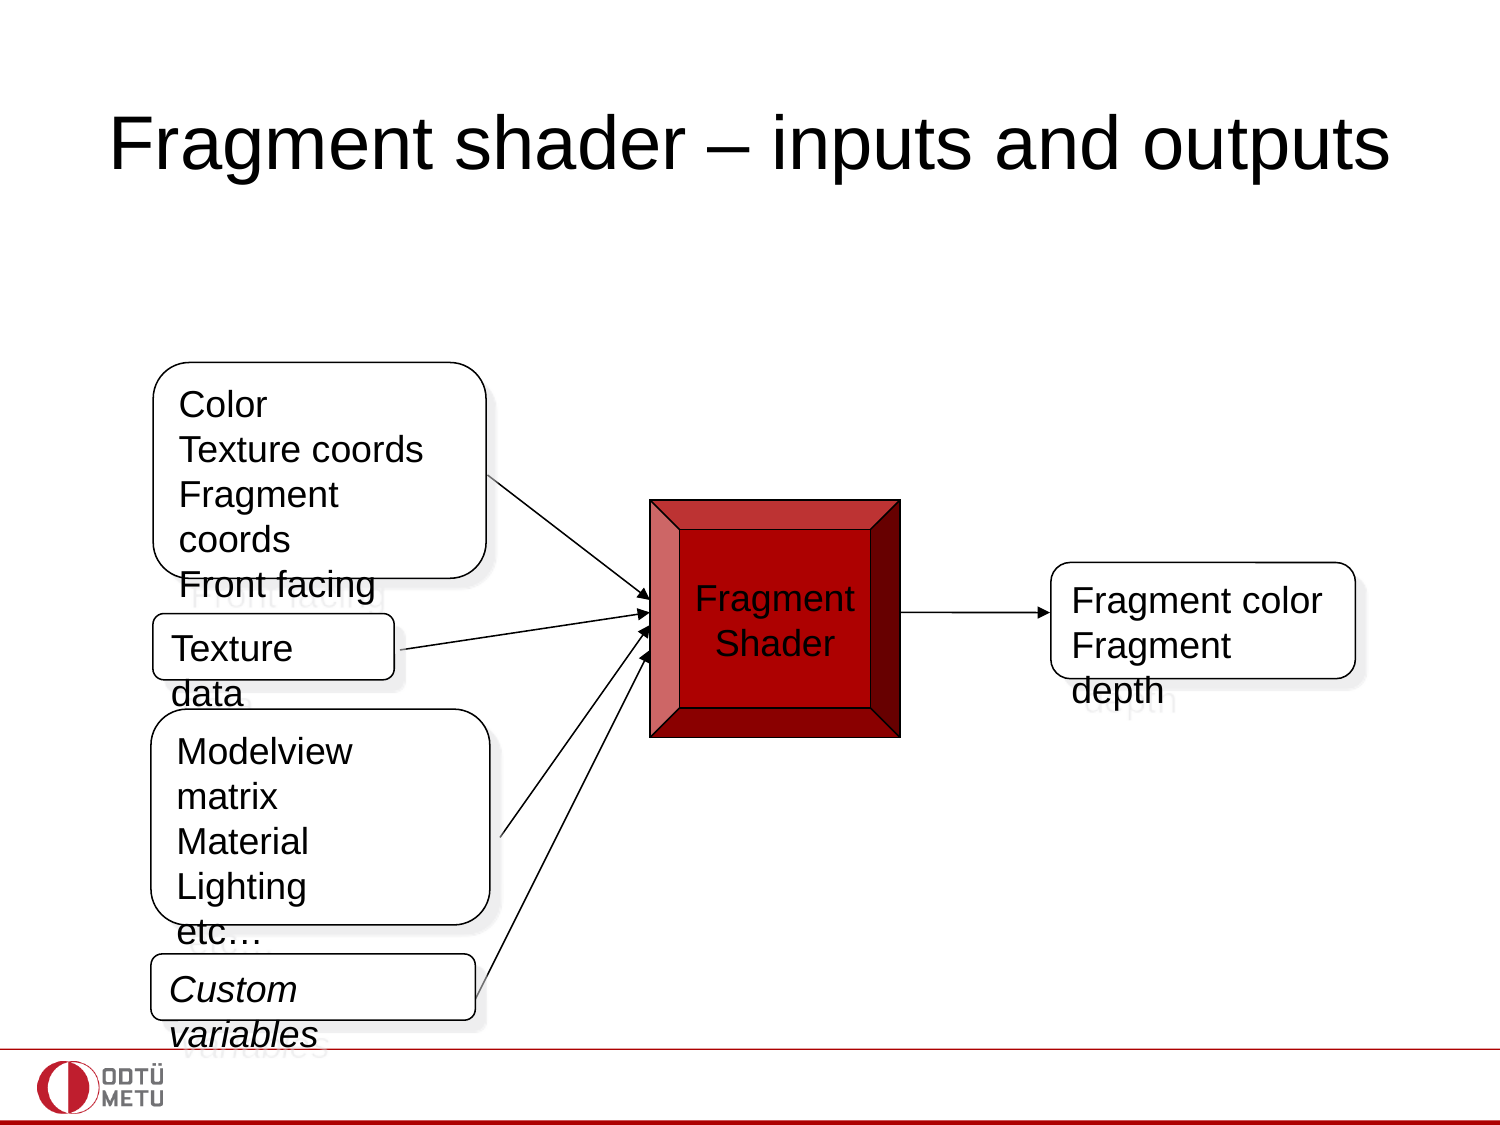

# Fragment shader – inputs and outputs
Color
Texture coords
Fragment coords
Front facing

Fragment
Shader
Fragment color
Fragment depth

Texture data

Modelview matrix
Material
Lighting
etc…
Custom variables